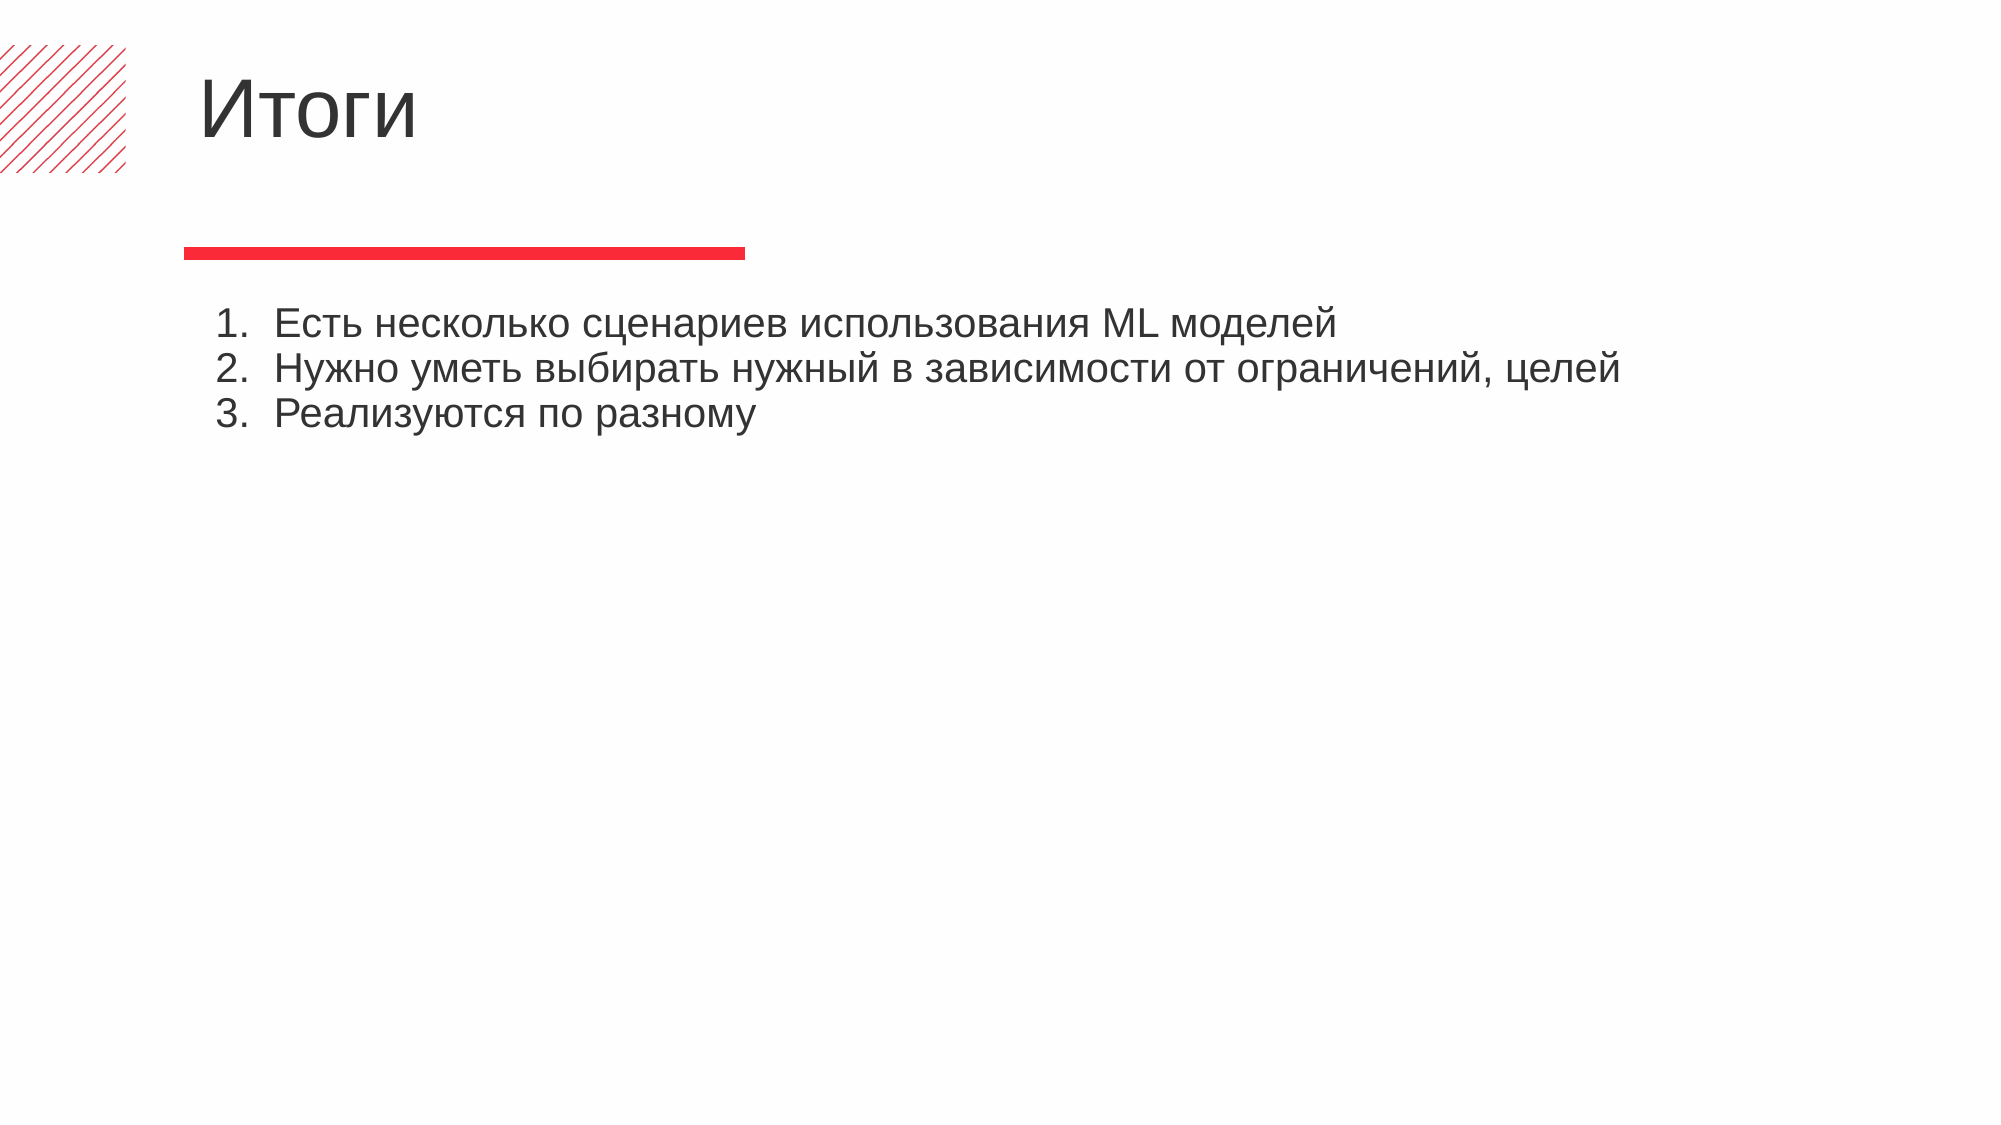

Итоги
Есть несколько сценариев использования ML моделей
Нужно уметь выбирать нужный в зависимости от ограничений, целей
Реализуются по разному